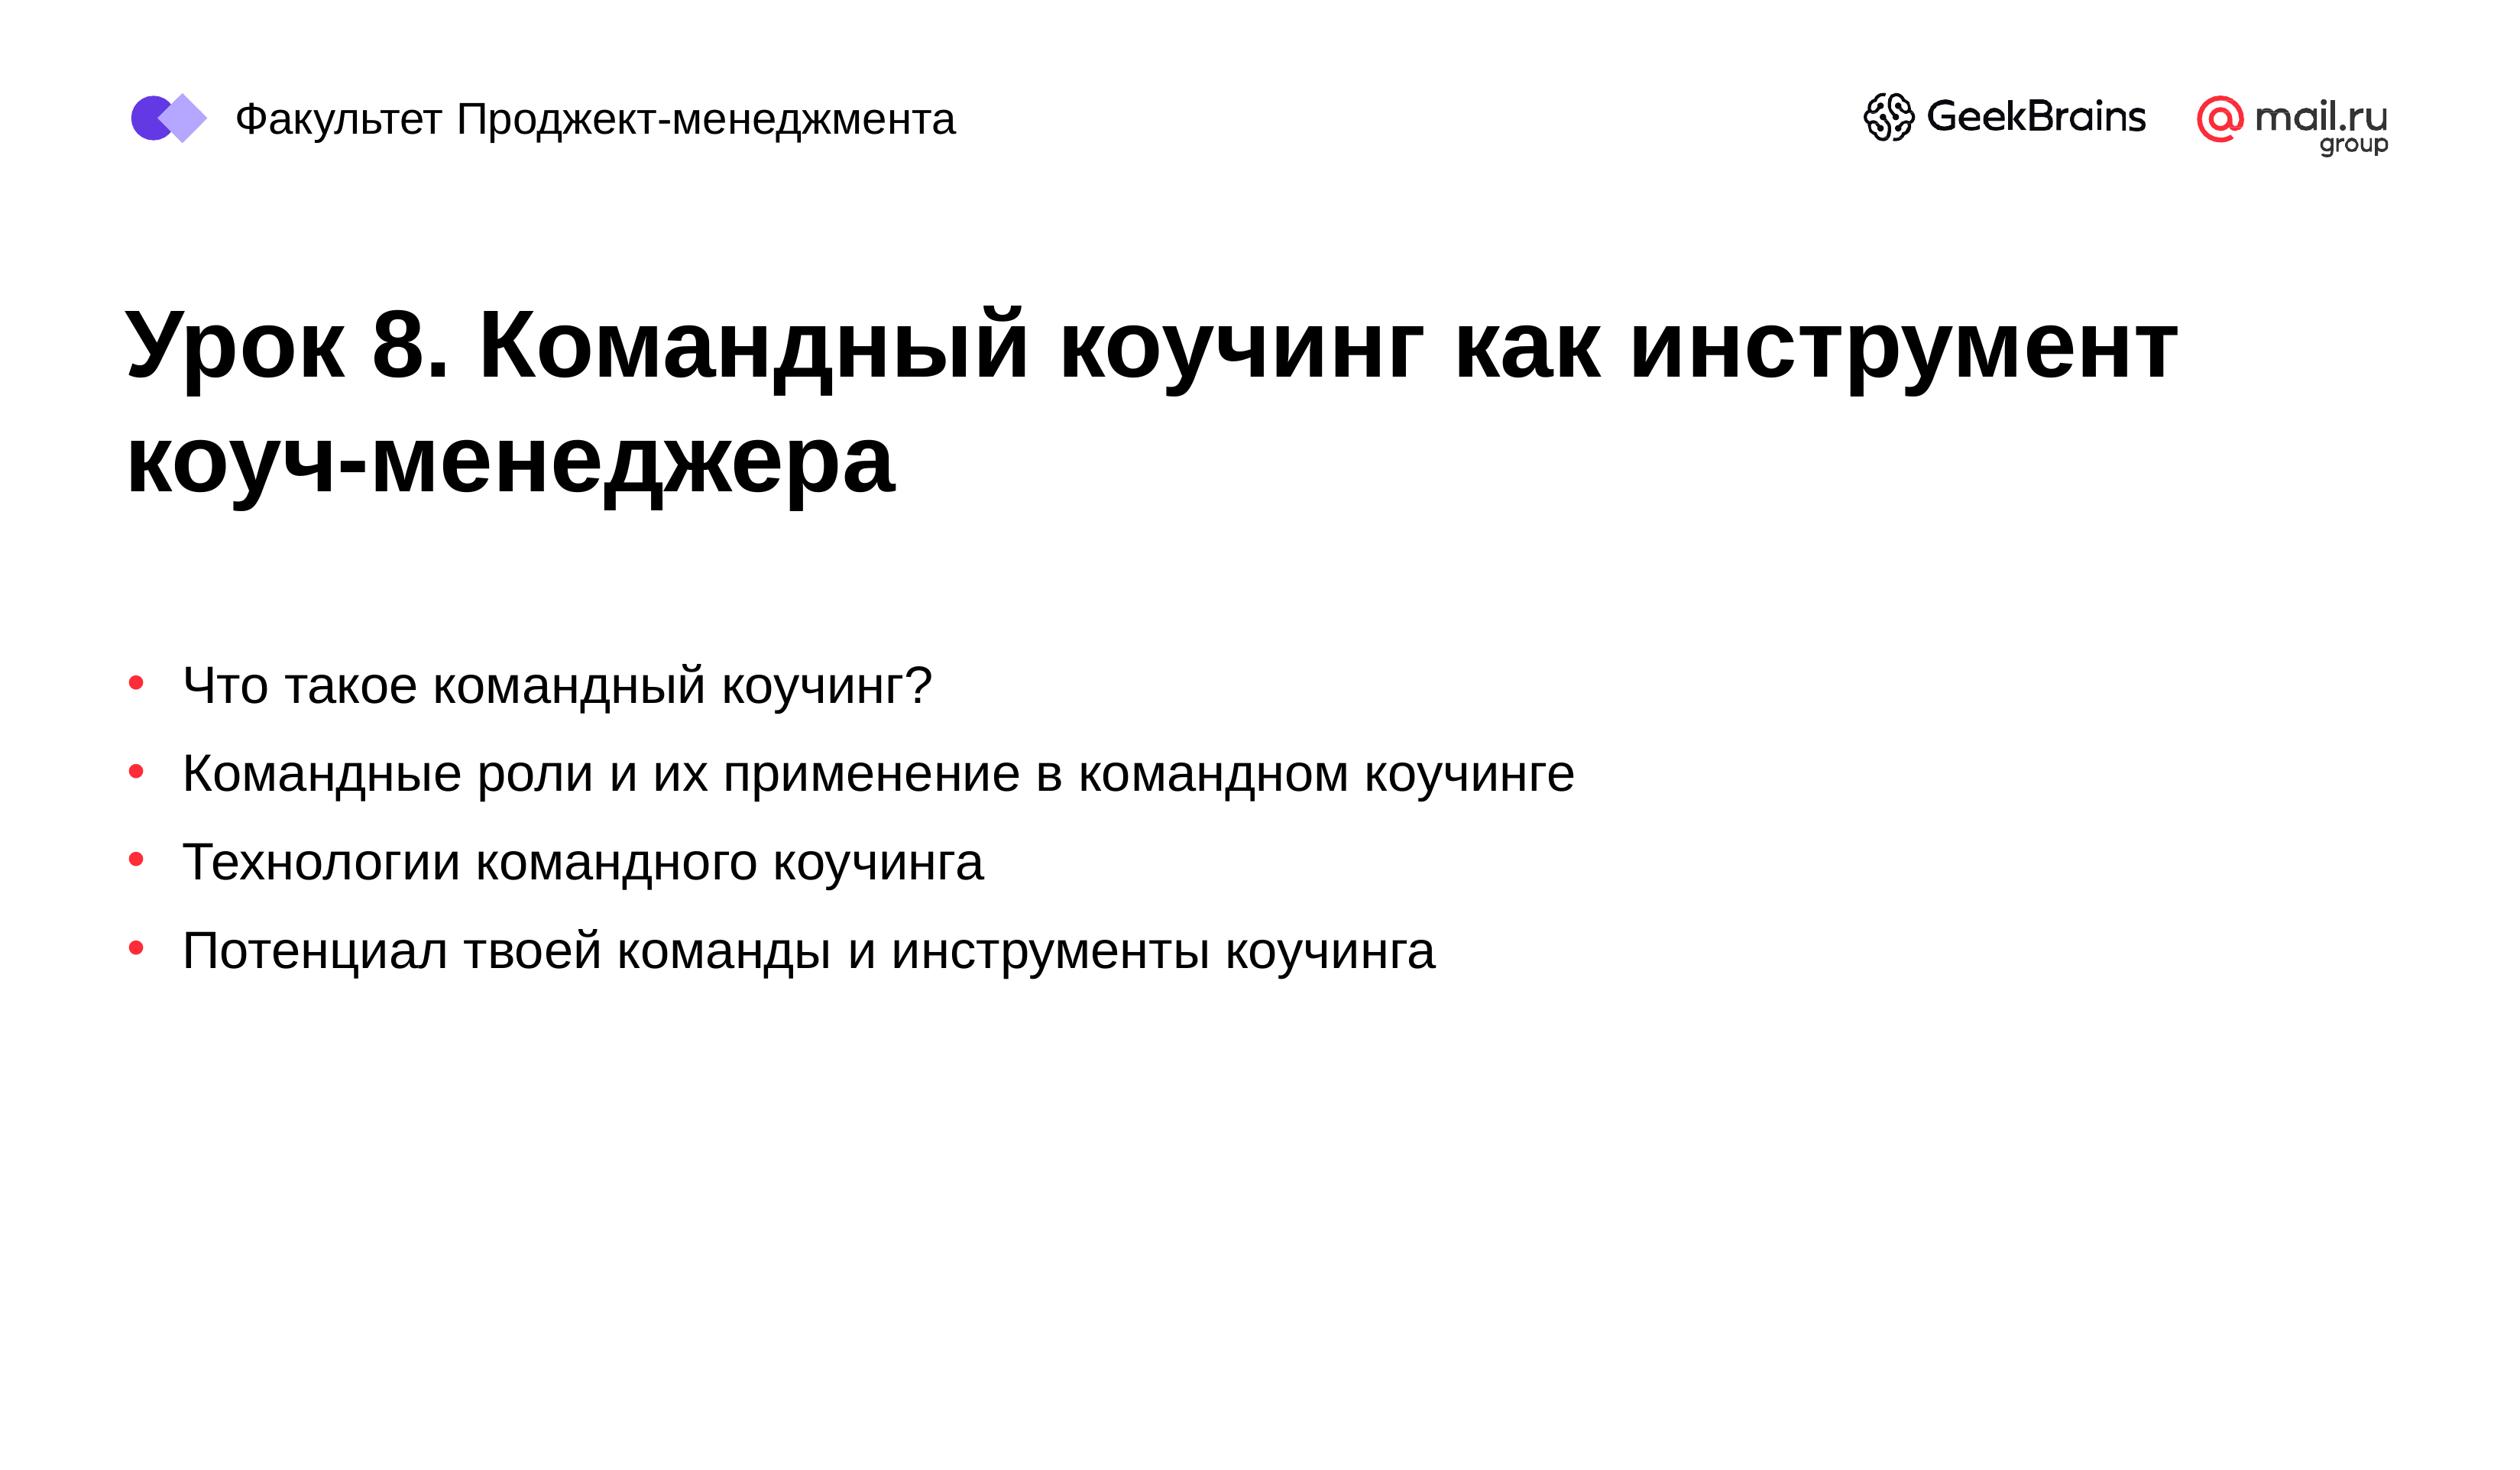

Факультет Проджект-менеджмента

# Урок 8. Командный коучинг как инструмент коуч-менеджера
Что такое командный коучинг?
Командные роли и их применение в командном коучинге
Технологии командного коучинга
Потенциал твоей команды и инструменты коучинга